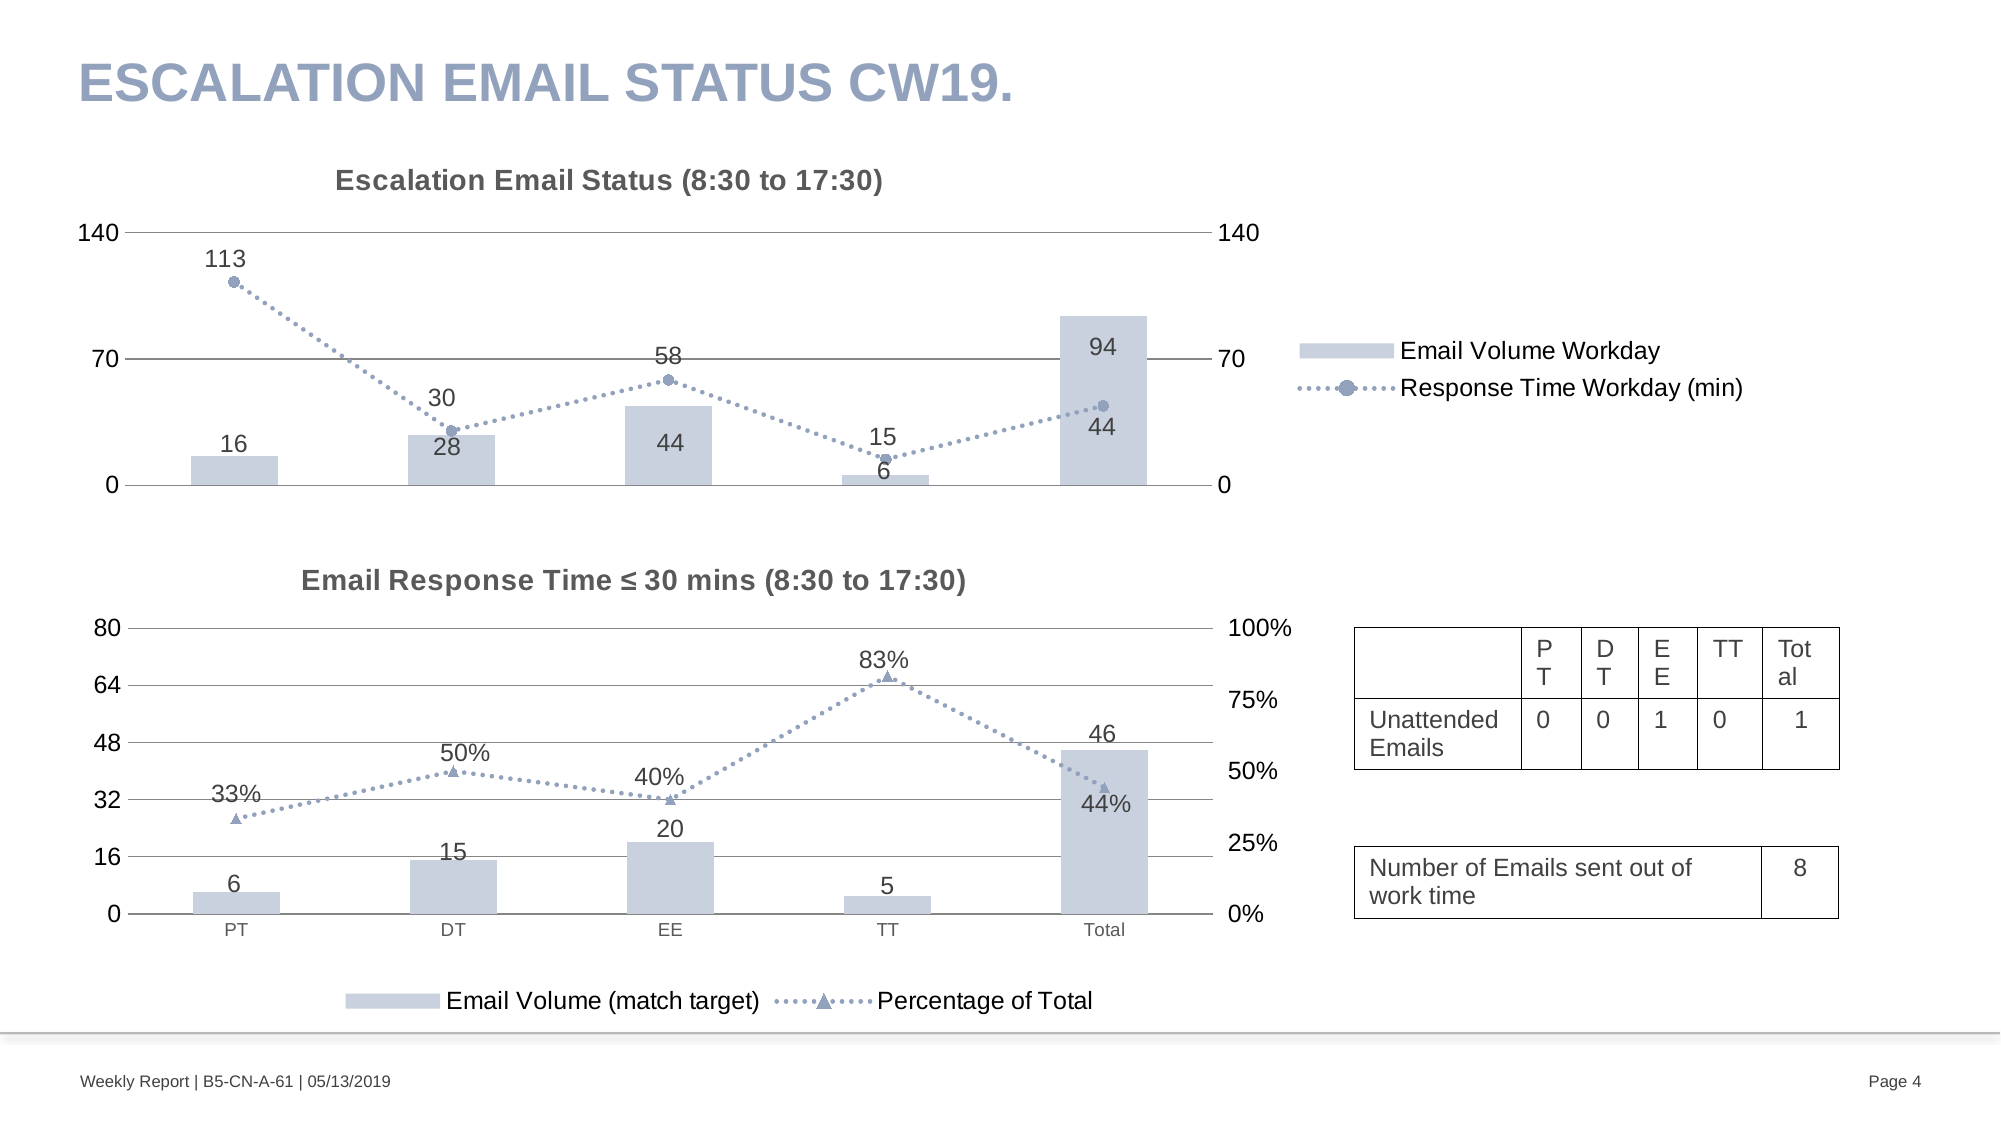

# Escalation email Status CW19.

### Chart: Escalation Email Status (8:30 to 17:30)

| Category | Email Volume Workday | Response Time Workday (min) |
|---|---|---|
| PT | 16.0 | 112.64285714285714 |
| DT | 28.0 | 30.16 |
| EE | 44.0 | 58.36585365853659 |
| TT | 6.0 | 14.5 |
| Total | 94.0 | 44.0 |

### Chart: Email Response Time ≤ 30 mins (8:30 to 17:30)

| Category | Email Volume (match target) | Percentage of Total |
|---|---|---|
| PT | 6.0 | 0.3333333333333333 |
| DT | 15.0 | 0.5 |
| EE | 20.0 | 0.4 |
| TT | 5.0 | 0.8333333333333334 |
| Total | 46.0 | 0.4423076923076923 |
|  | PT | DT | EE | TT | Total |
| --- | --- | --- | --- | --- | --- |
| Unattended Emails | 0 | 0 | 1 | 0 | 1 |
| Number of Emails sent out of work time | 8 |
| --- | --- |
Page 4
Weekly Report | B5-CN-A-61 | 05/13/2019